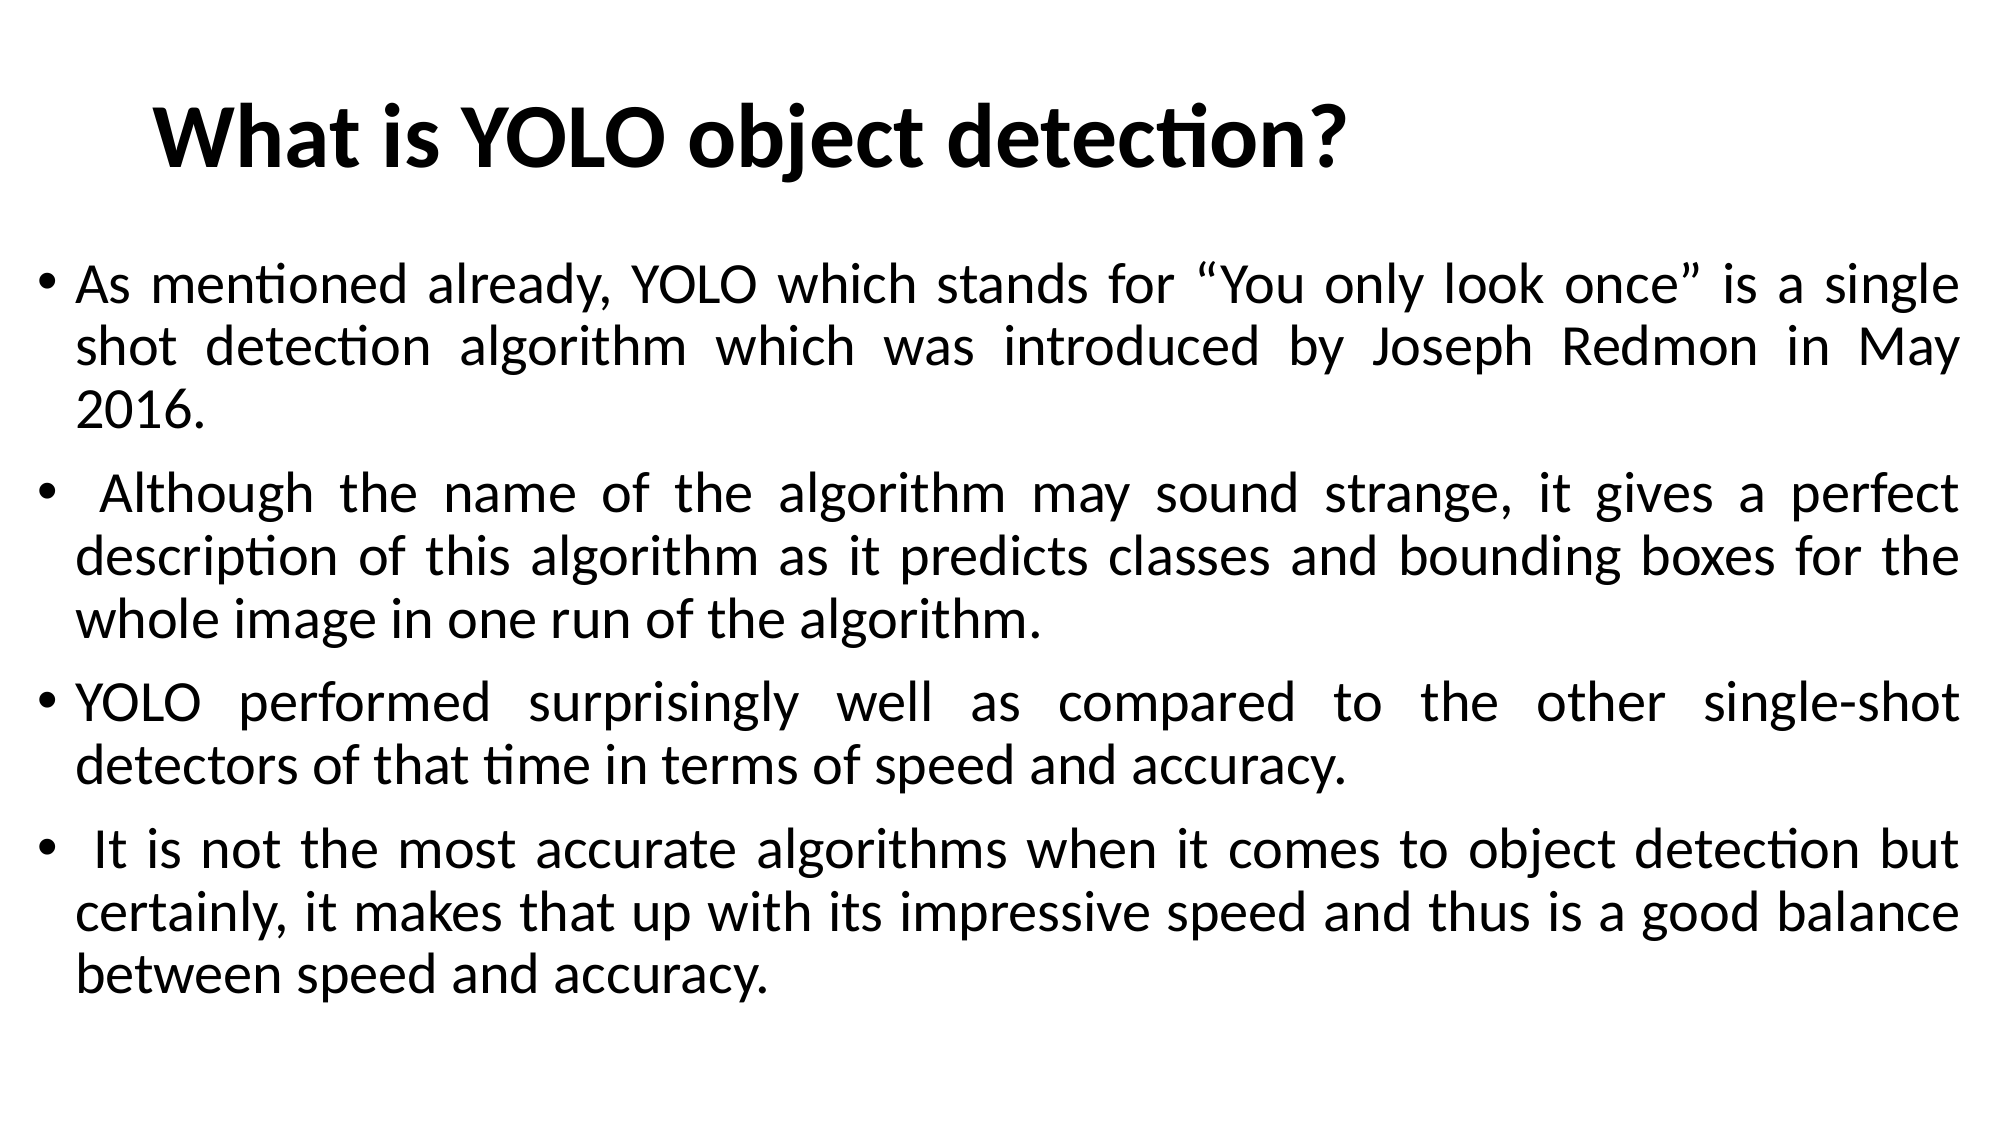

# What is YOLO object detection?
As mentioned already, YOLO which stands for “You only look once” is a single shot detection algorithm which was introduced by Joseph Redmon in May 2016.
 Although the name of the algorithm may sound strange, it gives a perfect description of this algorithm as it predicts classes and bounding boxes for the whole image in one run of the algorithm.
YOLO performed surprisingly well as compared to the other single-shot detectors of that time in terms of speed and accuracy.
 It is not the most accurate algorithms when it comes to object detection but certainly, it makes that up with its impressive speed and thus is a good balance between speed and accuracy.